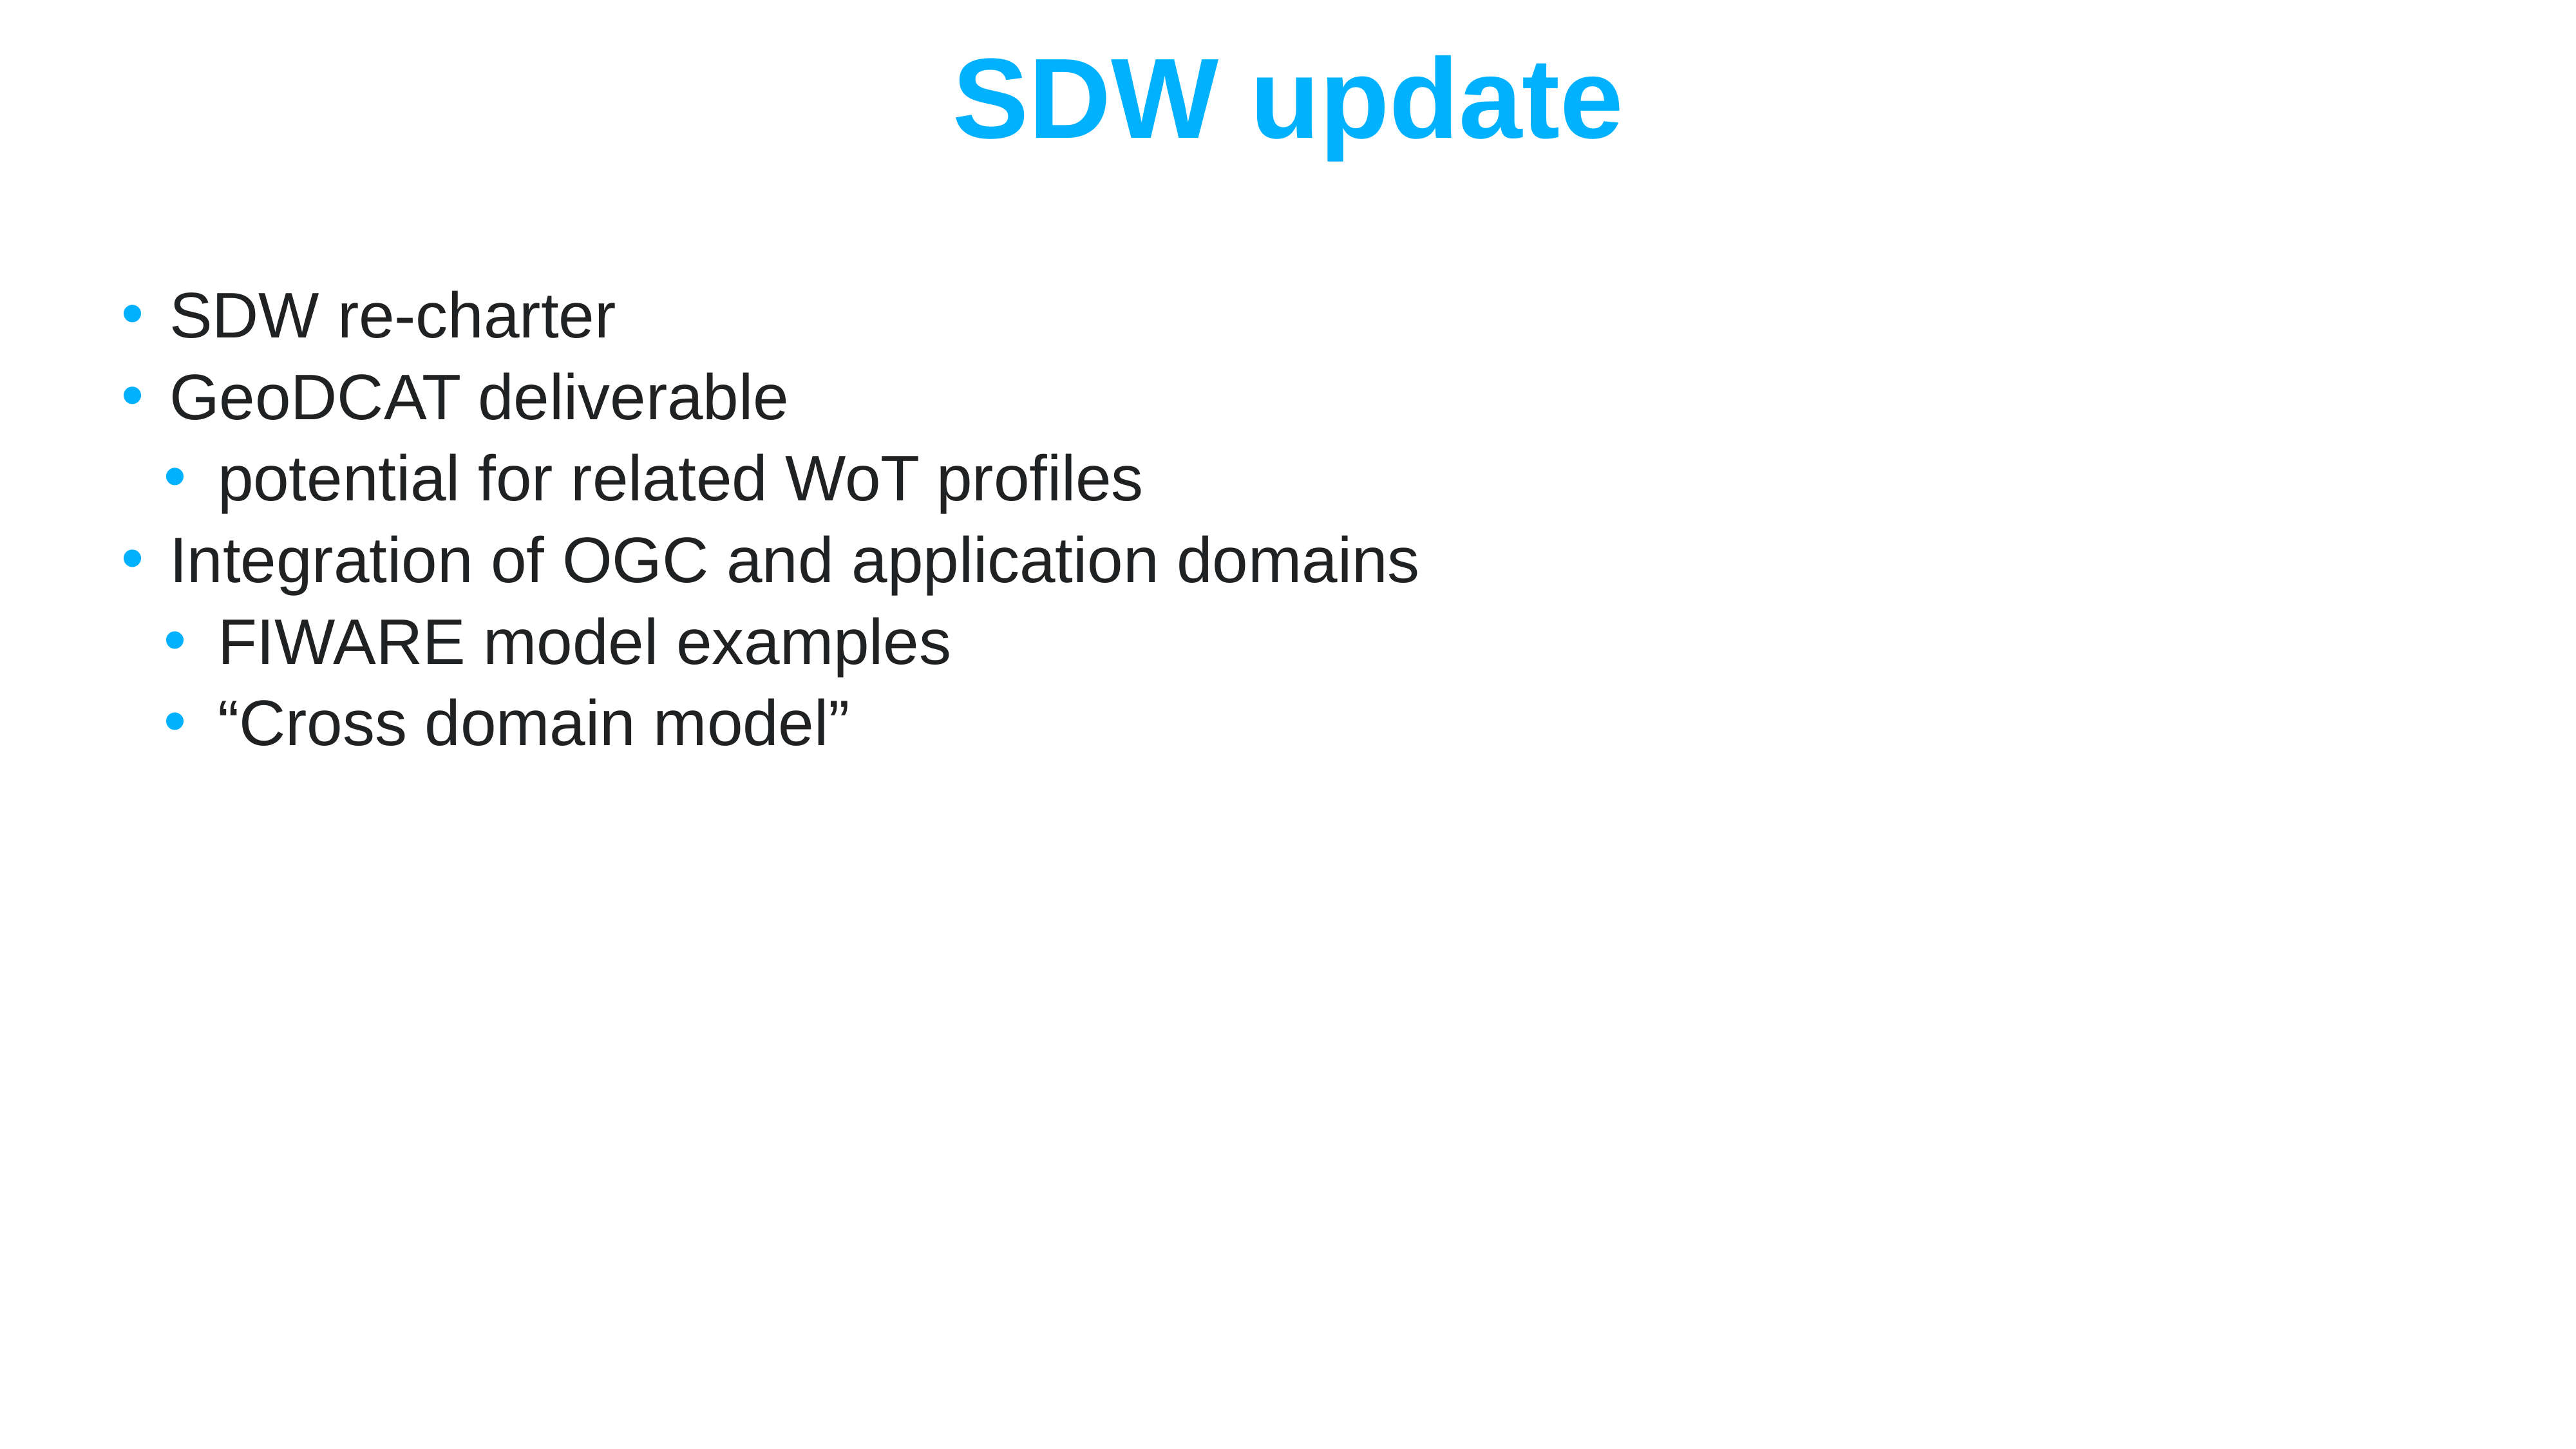

# SDW update
SDW re-charter
GeoDCAT deliverable
potential for related WoT profiles
Integration of OGC and application domains
FIWARE model examples
“Cross domain model”